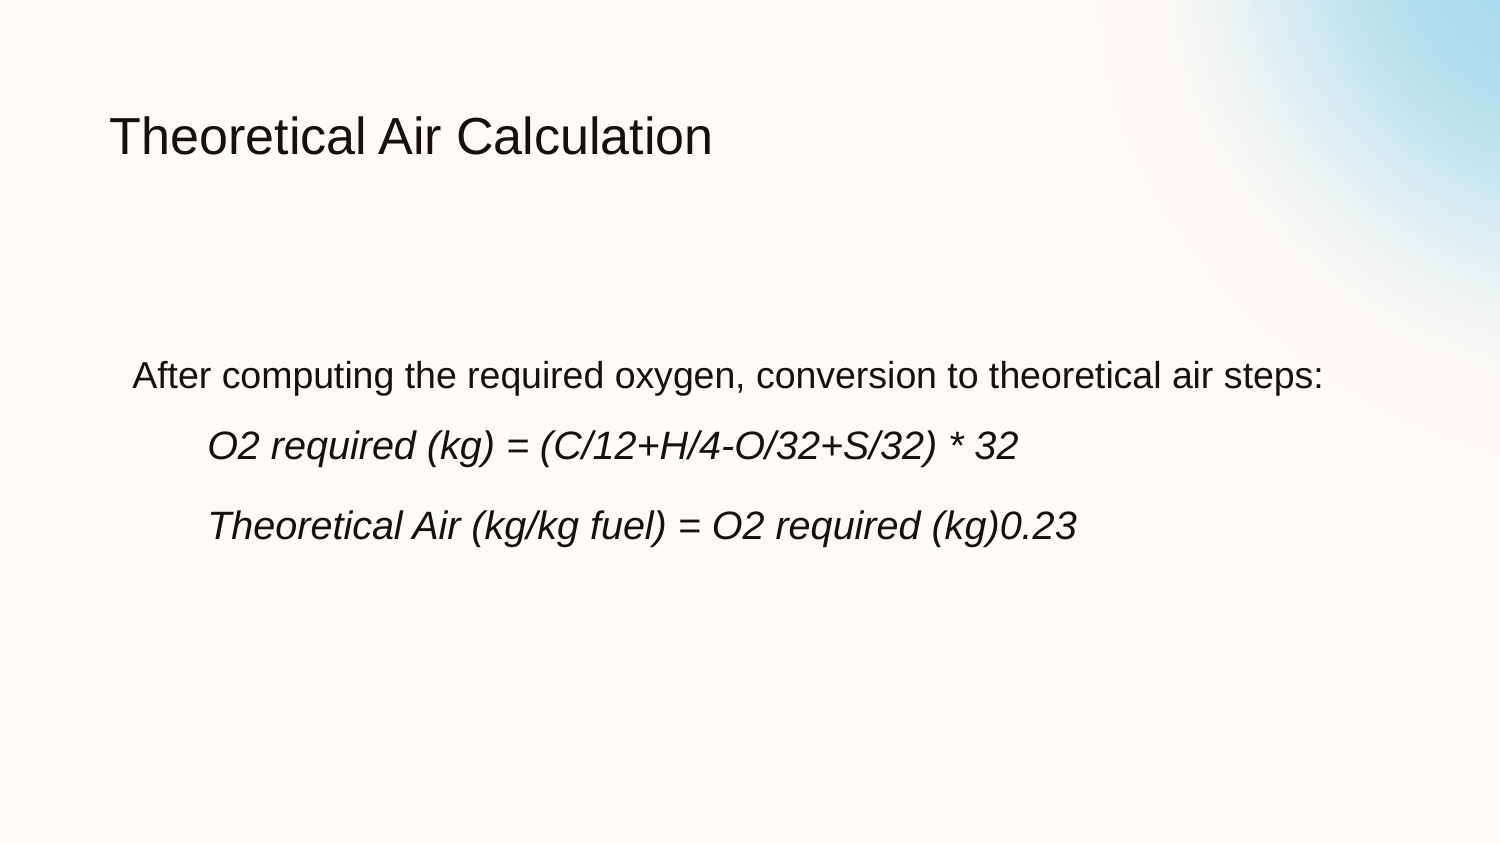

# Theoretical Air Calculation
After computing the required oxygen, conversion to theoretical air steps:
O2 required (kg) = (C/12+H/4-O/32+S/32) * 32
Theoretical Air (kg/kg fuel) = O2 required (kg)0.23